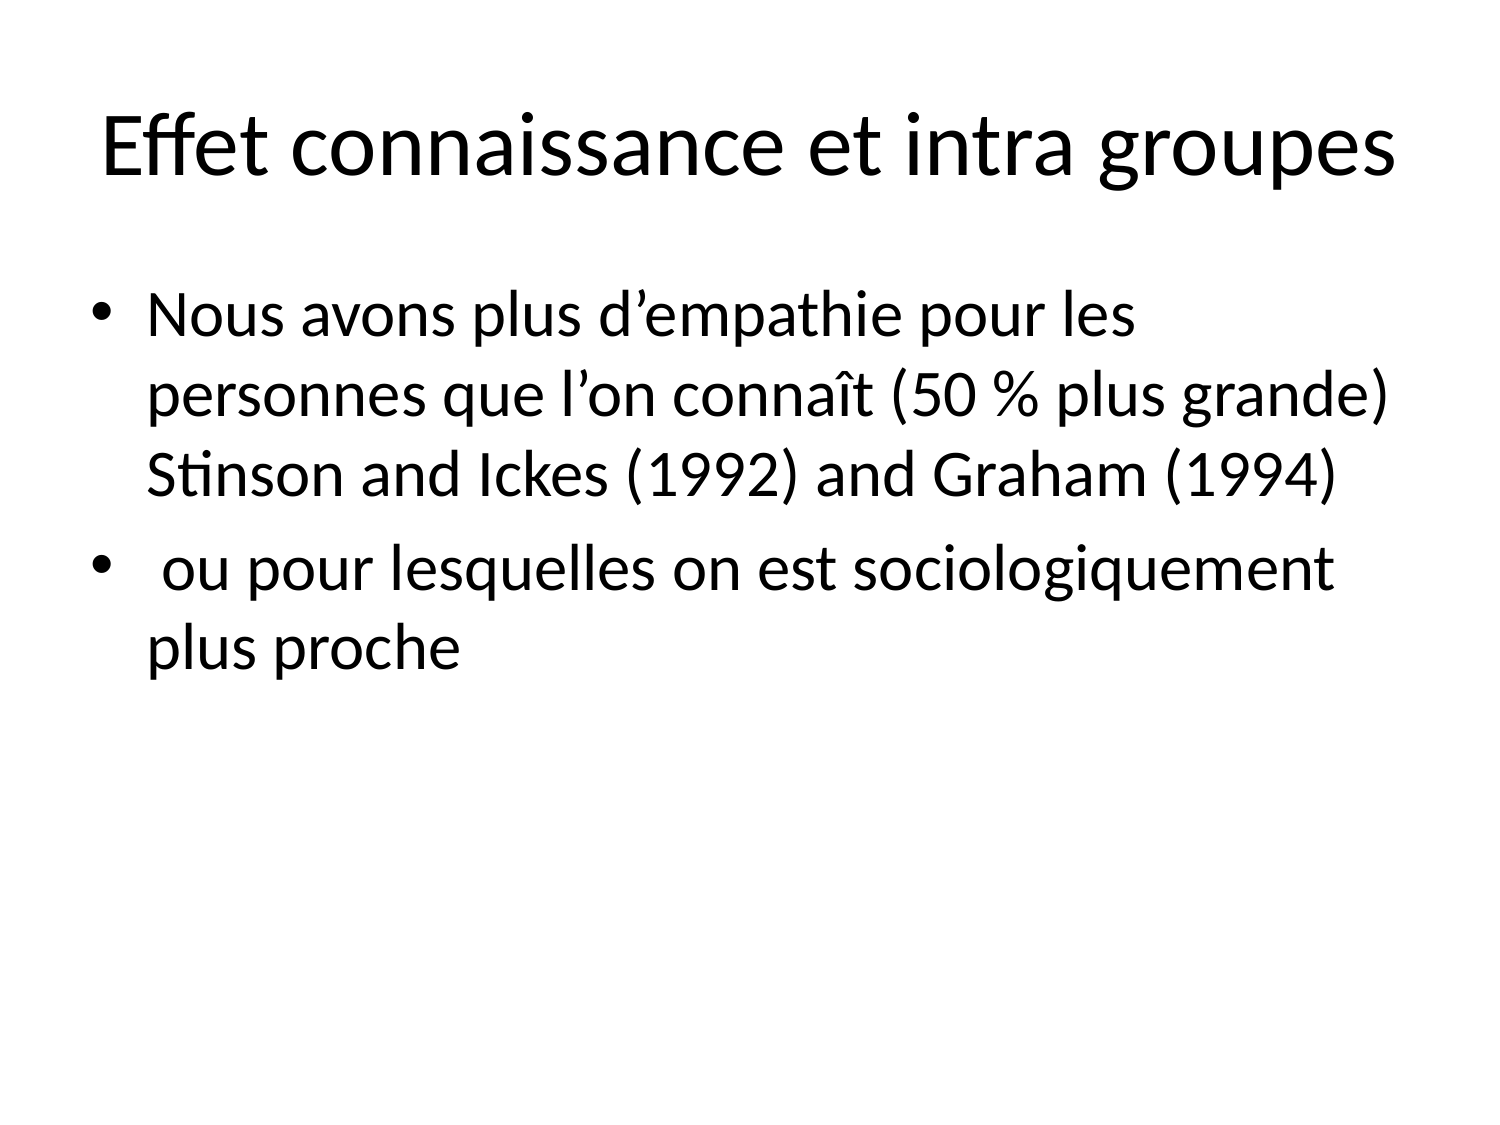

# Effet connaissance et intra groupes
Nous avons plus d’empathie pour les personnes que l’on connaît (50 % plus grande) Stinson and Ickes (1992) and Graham (1994)
 ou pour lesquelles on est sociologiquement plus proche